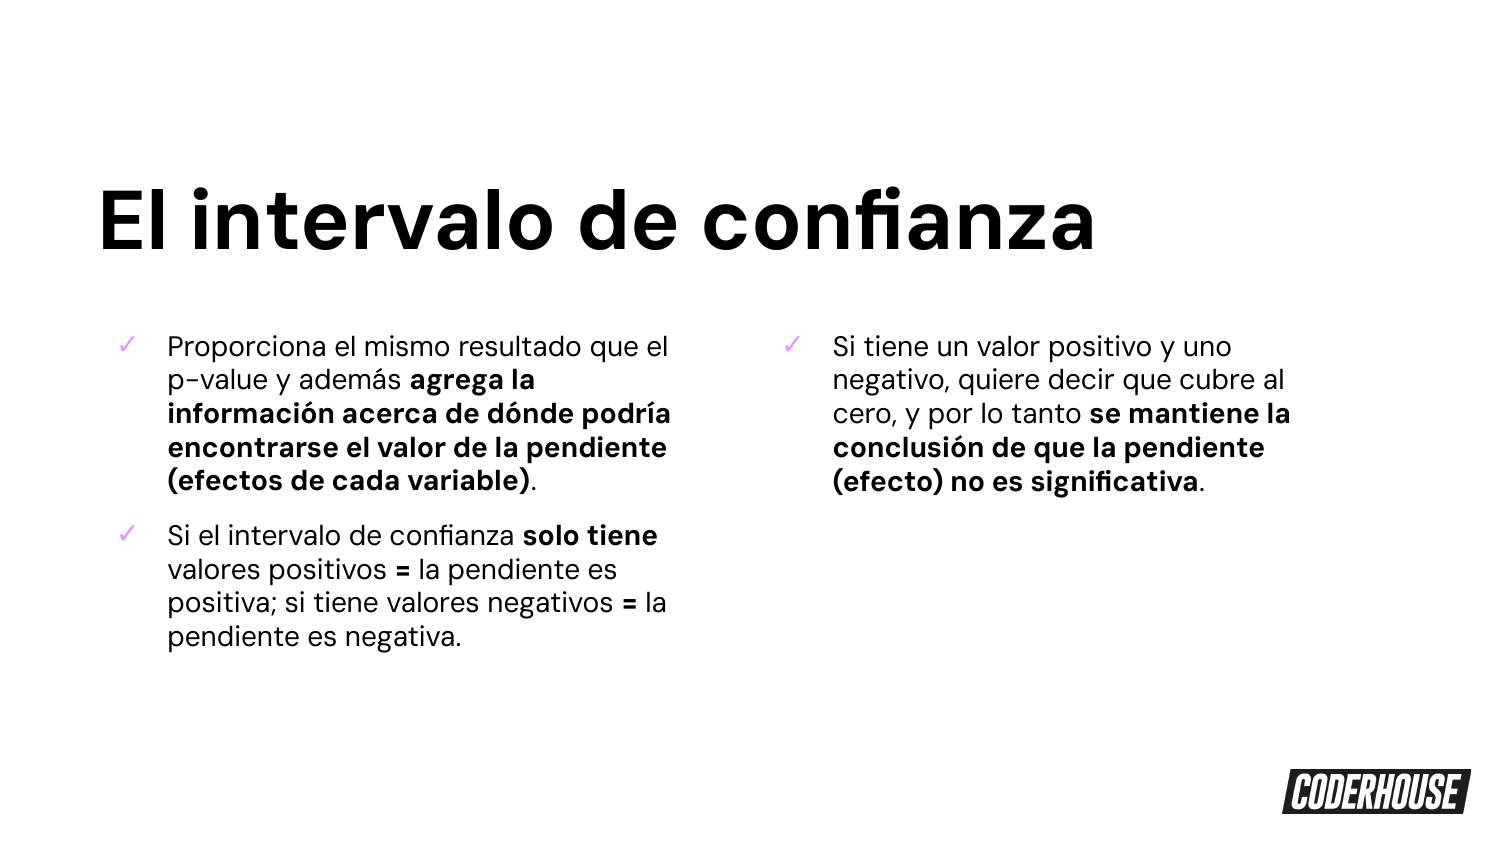

El intervalo de confianza
Proporciona el mismo resultado que el p-value y además agrega la información acerca de dónde podría encontrarse el valor de la pendiente (efectos de cada variable).
Si el intervalo de confianza solo tiene valores positivos = la pendiente es positiva; si tiene valores negativos = la pendiente es negativa.

Si tiene un valor positivo y uno negativo, quiere decir que cubre al cero, y por lo tanto se mantiene la conclusión de que la pendiente (efecto) no es significativa.